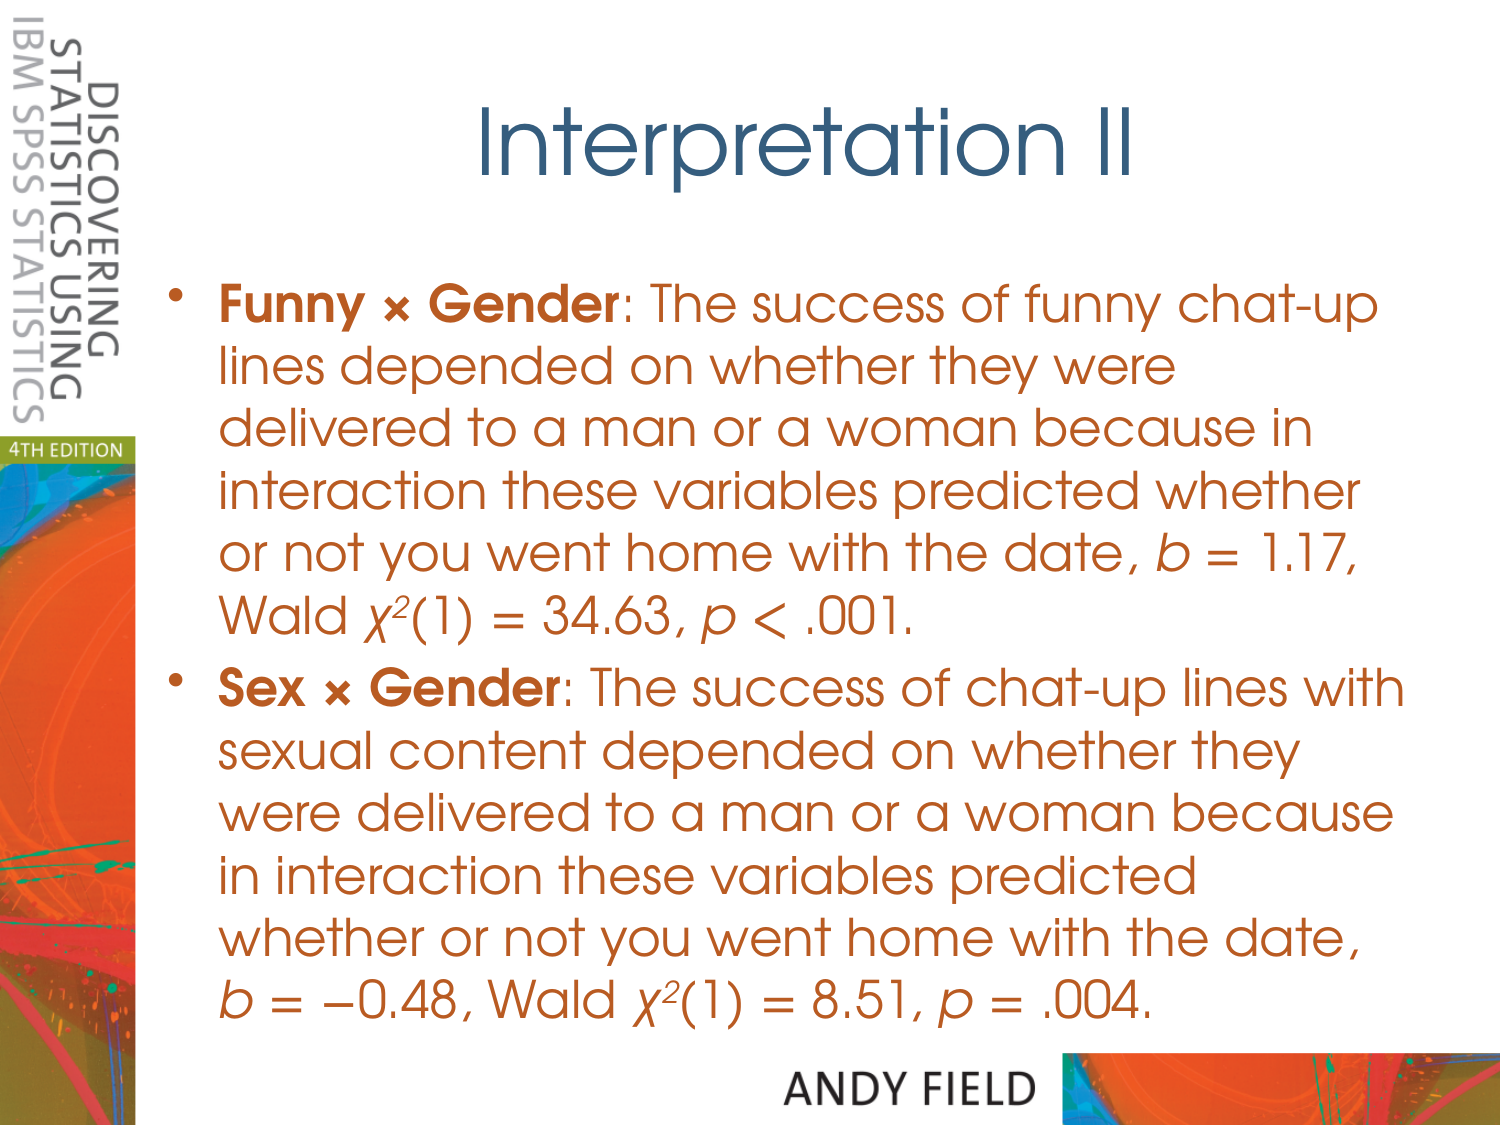

# Interpretation II
Funny × Gender: The success of funny chat-up lines depended on whether they were delivered to a man or a woman because in interaction these variables predicted whether or not you went home with the date, b = 1.17, Wald χ2(1) = 34.63, p < .001.
Sex × Gender: The success of chat-up lines with sexual content depended on whether they were delivered to a man or a woman because in interaction these variables predicted whether or not you went home with the date, b = −0.48, Wald χ2(1) = 8.51, p = .004.